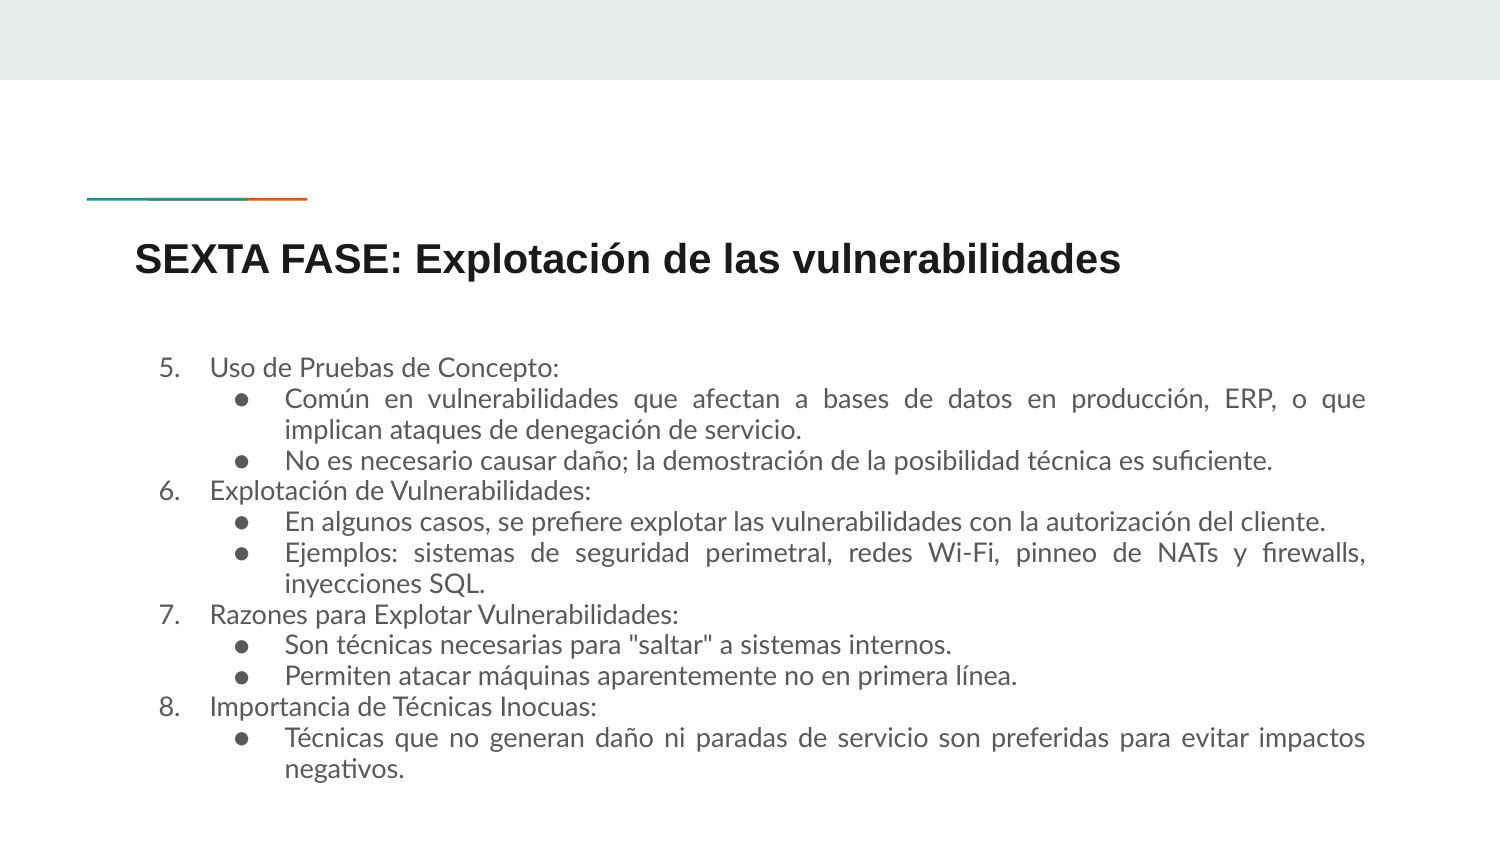

# SEXTA FASE: Explotación de las vulnerabilidades

Uso de Pruebas de Concepto:
Común en vulnerabilidades que afectan a bases de datos en producción, ERP, o que implican ataques de denegación de servicio.
No es necesario causar daño; la demostración de la posibilidad técnica es suficiente.
Explotación de Vulnerabilidades:
En algunos casos, se prefiere explotar las vulnerabilidades con la autorización del cliente.
Ejemplos: sistemas de seguridad perimetral, redes Wi-Fi, pinneo de NATs y firewalls, inyecciones SQL.
Razones para Explotar Vulnerabilidades:
Son técnicas necesarias para "saltar" a sistemas internos.
Permiten atacar máquinas aparentemente no en primera línea.
Importancia de Técnicas Inocuas:
Técnicas que no generan daño ni paradas de servicio son preferidas para evitar impactos negativos.